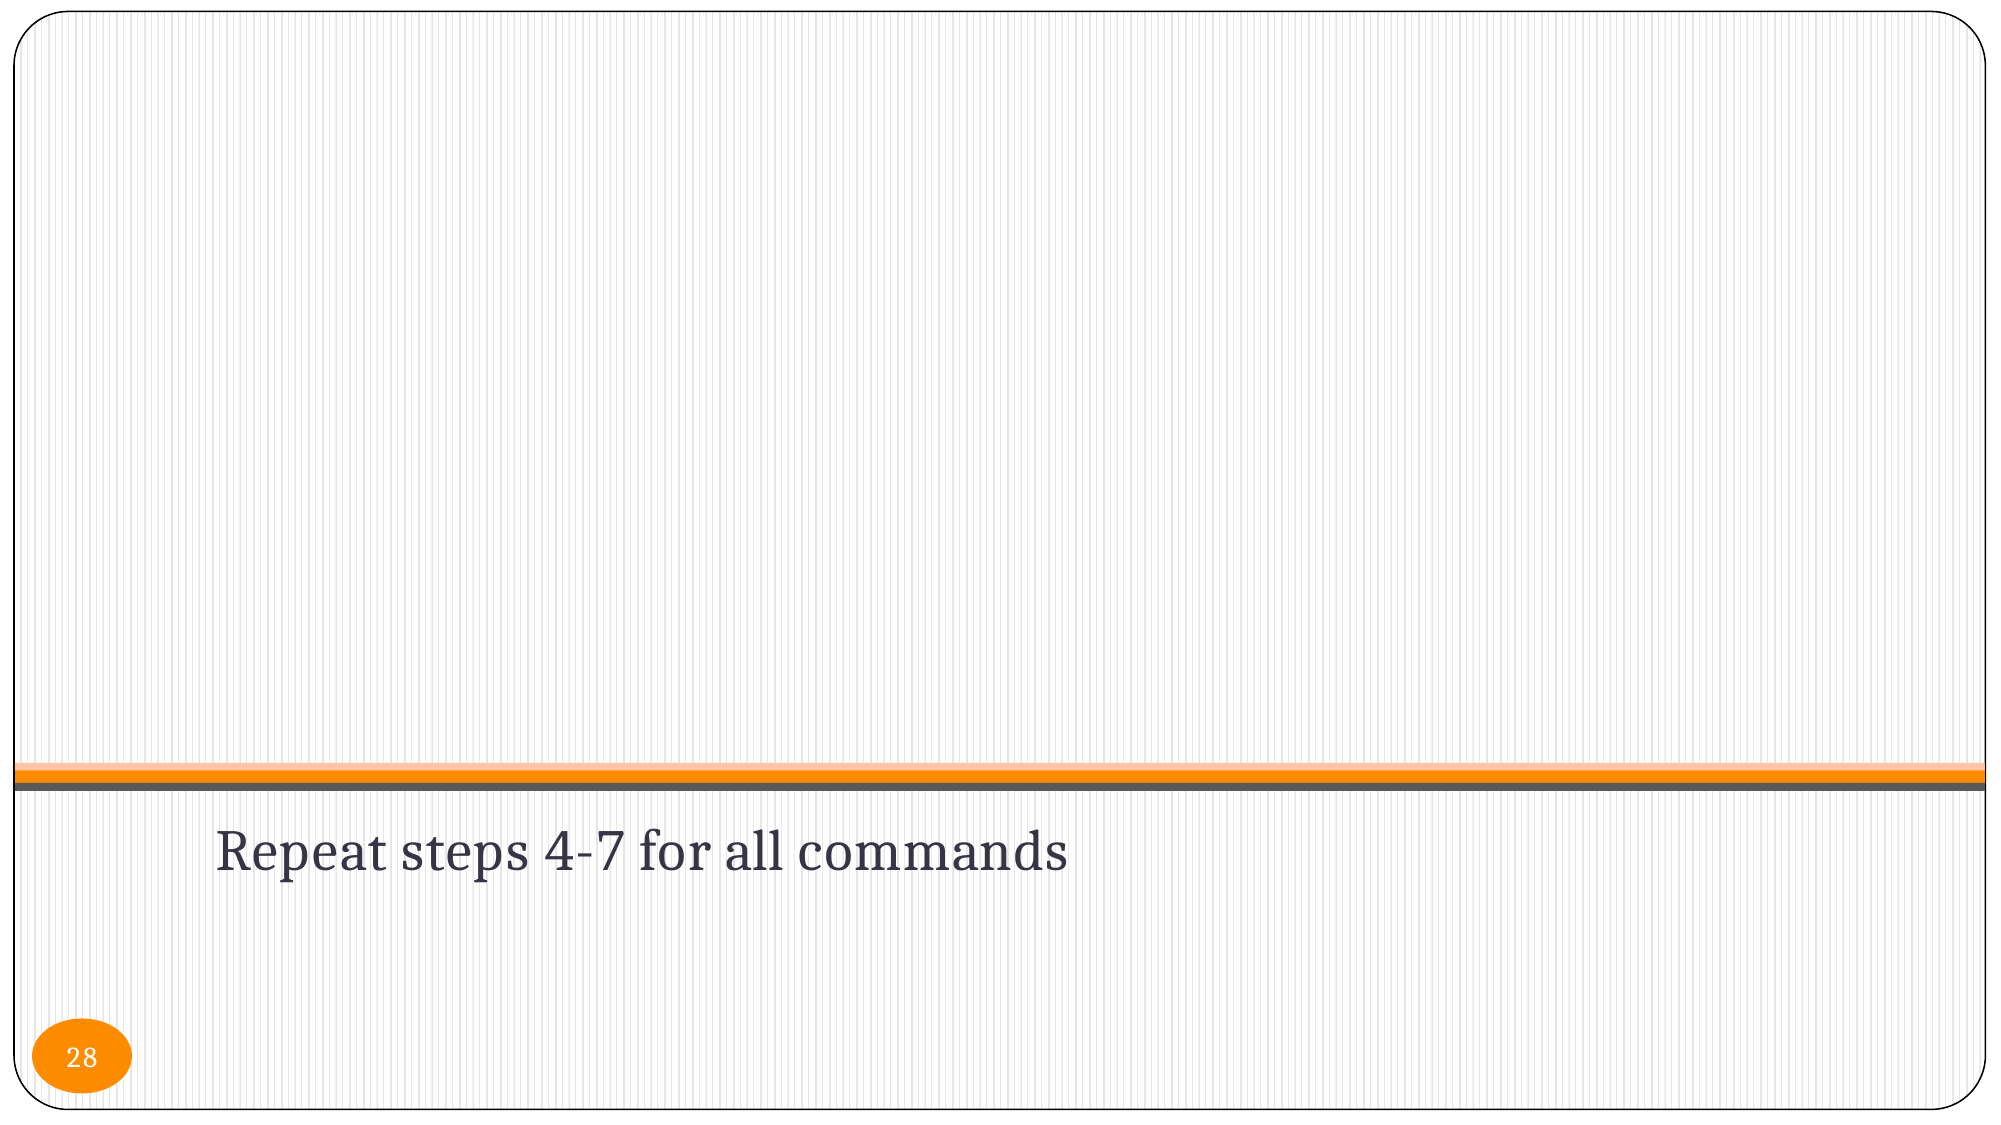

# Repeat steps 4-7 for all commands

28